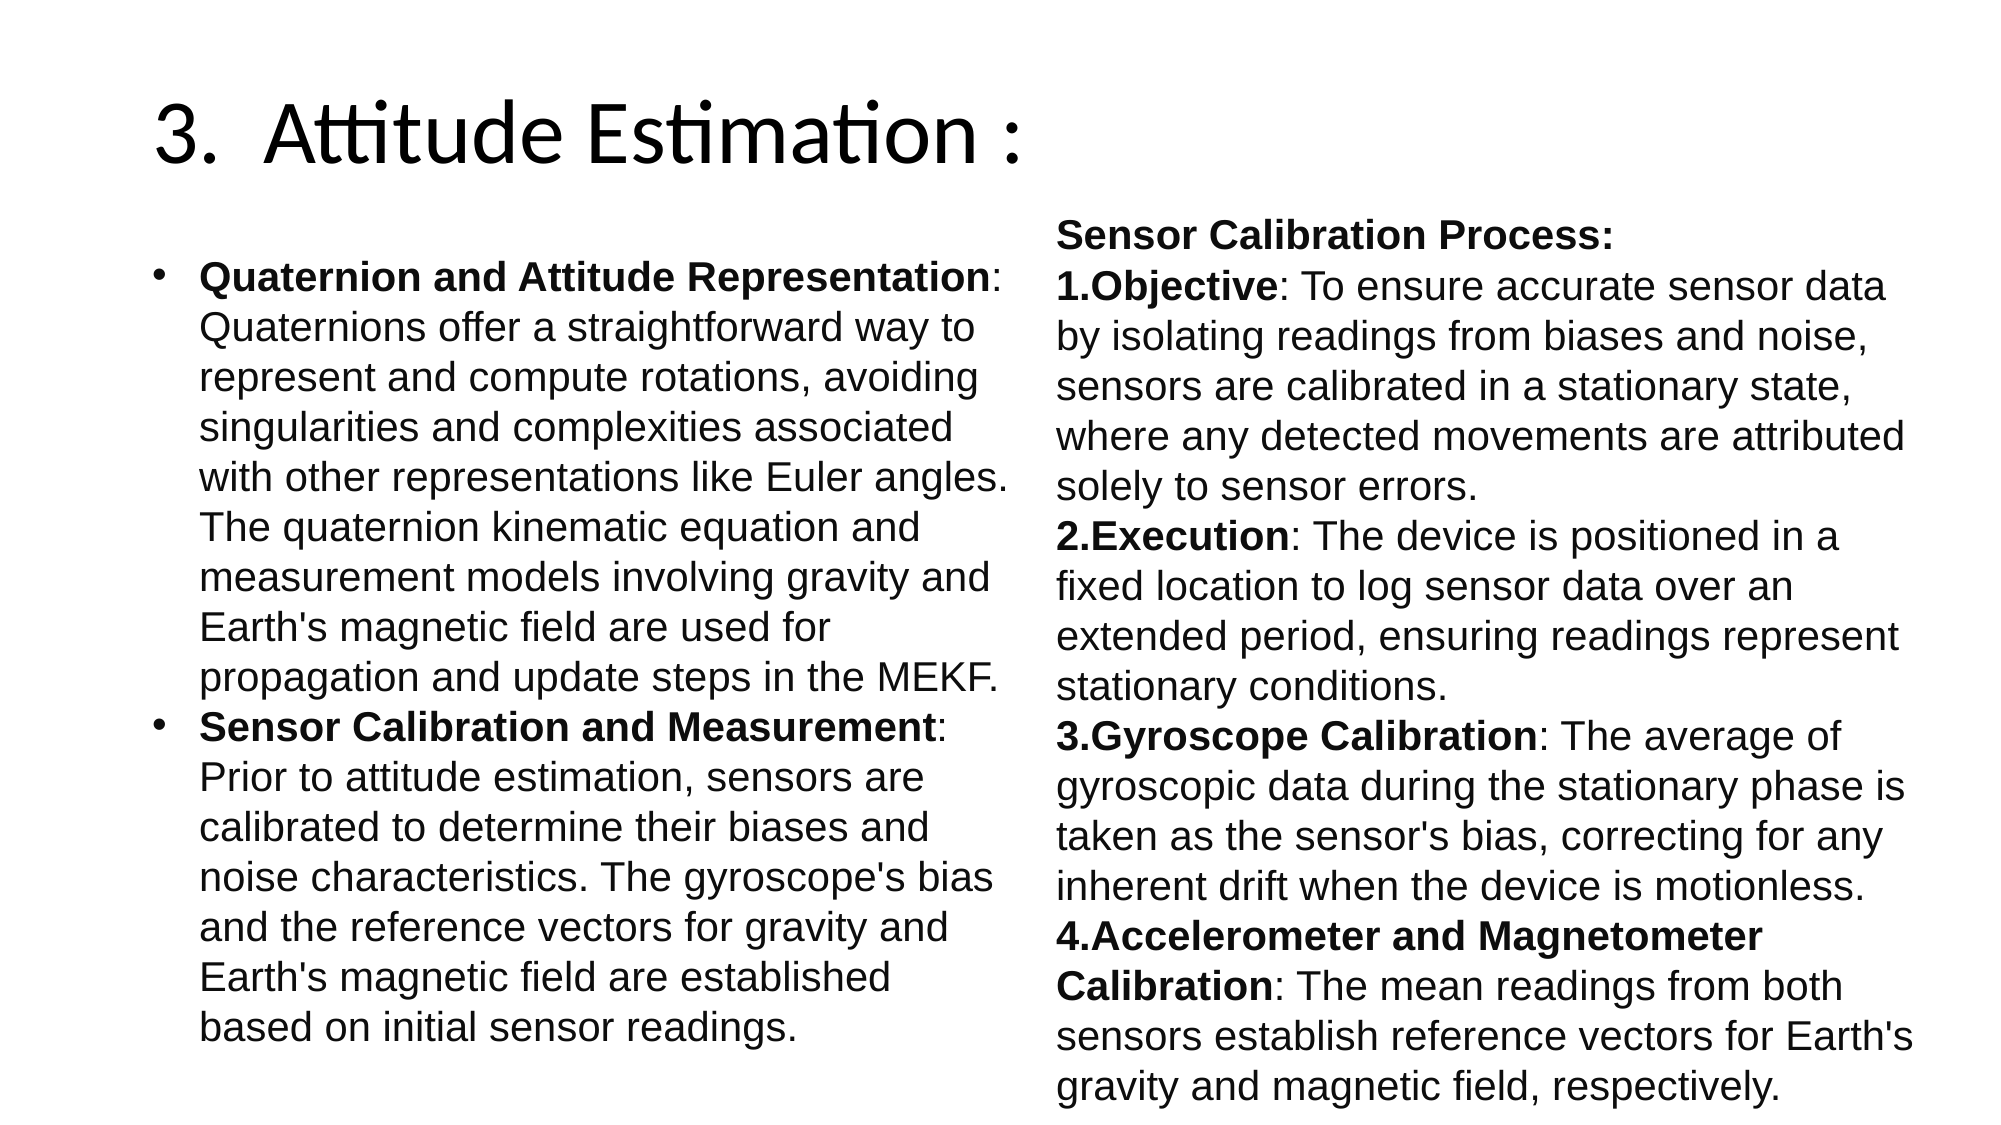

# 3.  Attitude Estimation :
Sensor Calibration Process:
Objective: To ensure accurate sensor data by isolating readings from biases and noise, sensors are calibrated in a stationary state, where any detected movements are attributed solely to sensor errors.
Execution: The device is positioned in a fixed location to log sensor data over an extended period, ensuring readings represent stationary conditions.
Gyroscope Calibration: The average of gyroscopic data during the stationary phase is taken as the sensor's bias, correcting for any inherent drift when the device is motionless.
Accelerometer and Magnetometer Calibration: The mean readings from both sensors establish reference vectors for Earth's gravity and magnetic field, respectively.
Quaternion and Attitude Representation: Quaternions offer a straightforward way to represent and compute rotations, avoiding singularities and complexities associated with other representations like Euler angles. The quaternion kinematic equation and measurement models involving gravity and Earth's magnetic field are used for propagation and update steps in the MEKF.
Sensor Calibration and Measurement: Prior to attitude estimation, sensors are calibrated to determine their biases and noise characteristics. The gyroscope's bias and the reference vectors for gravity and Earth's magnetic field are established based on initial sensor readings.